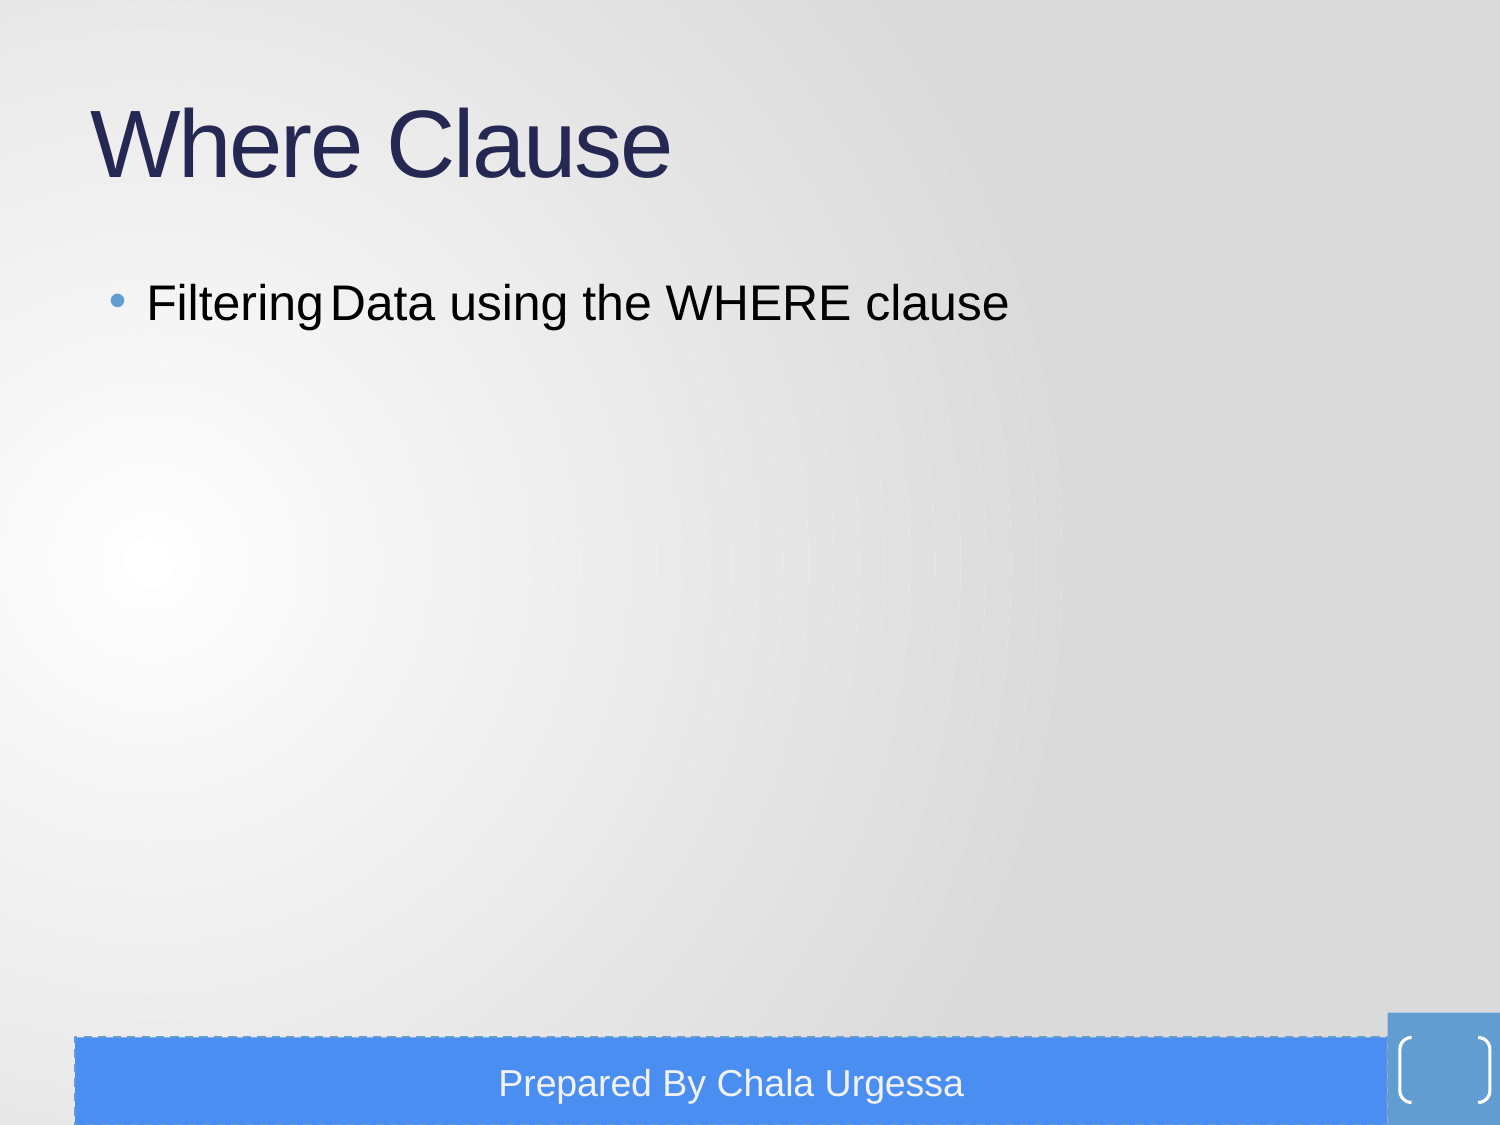

# Where Clause
Filtering Data using the WHERE clause

22